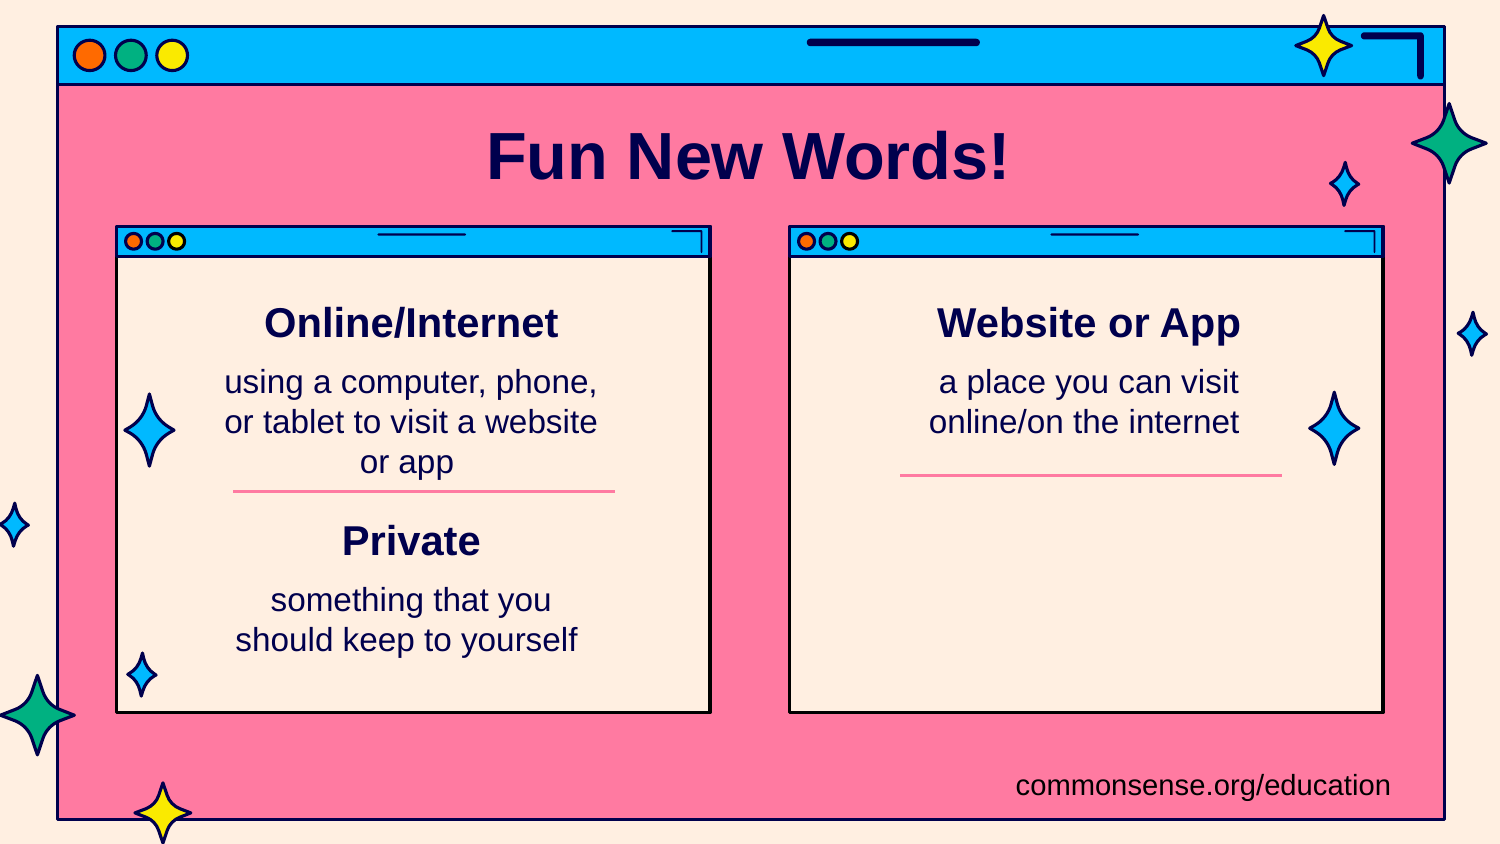

# Fun New Words!
Online/Internet
Website or App
using a computer, phone, or tablet to visit a website or app
a place you can visit online/on the internet

Private
something that you should keep to yourself
commonsense.org/education